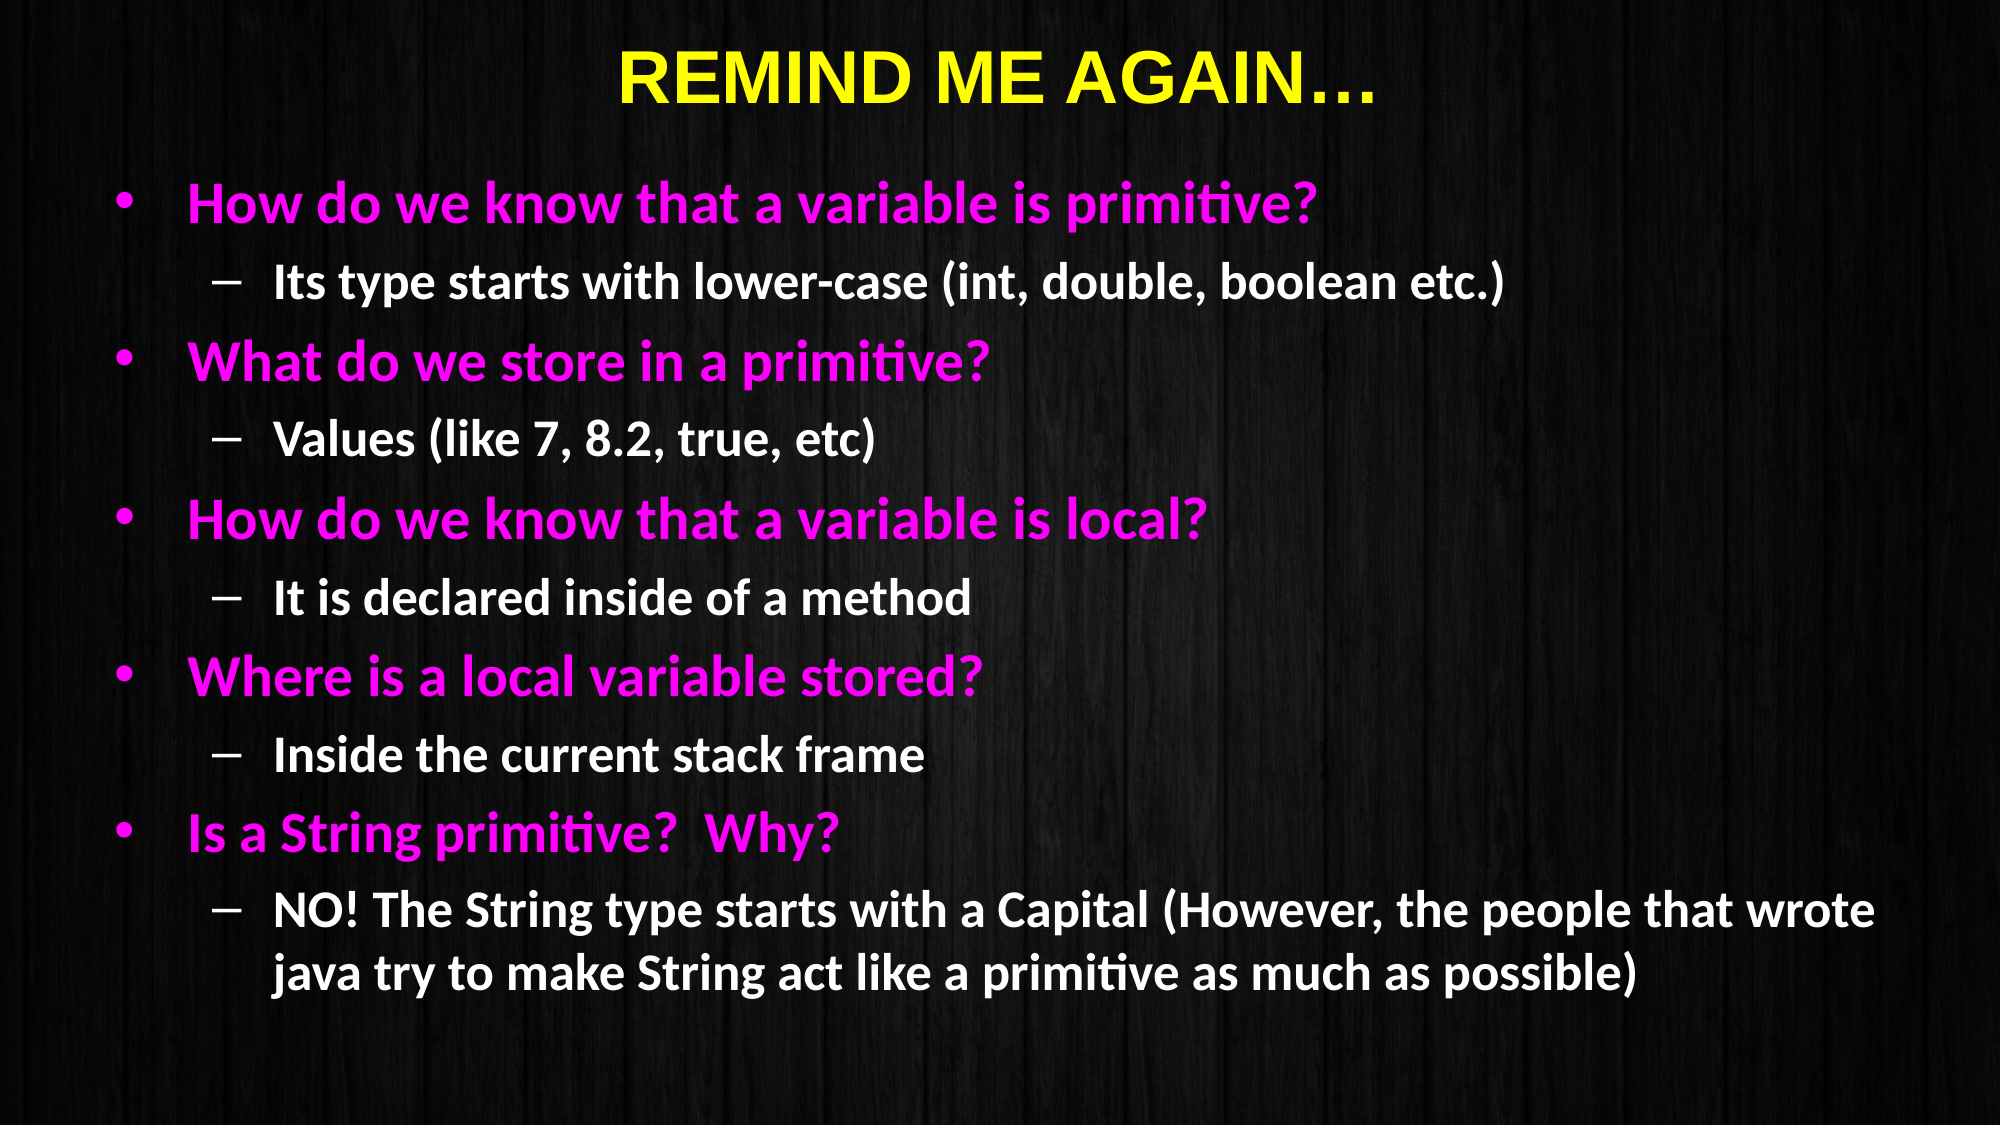

# Remind me again…
How do we know that a variable is primitive?
Its type starts with lower-case (int, double, boolean etc.)
What do we store in a primitive?
Values (like 7, 8.2, true, etc)
How do we know that a variable is local?
It is declared inside of a method
Where is a local variable stored?
Inside the current stack frame
Is a String primitive?  Why?
NO! The String type starts with a Capital (However, the people that wrote java try to make String act like a primitive as much as possible)